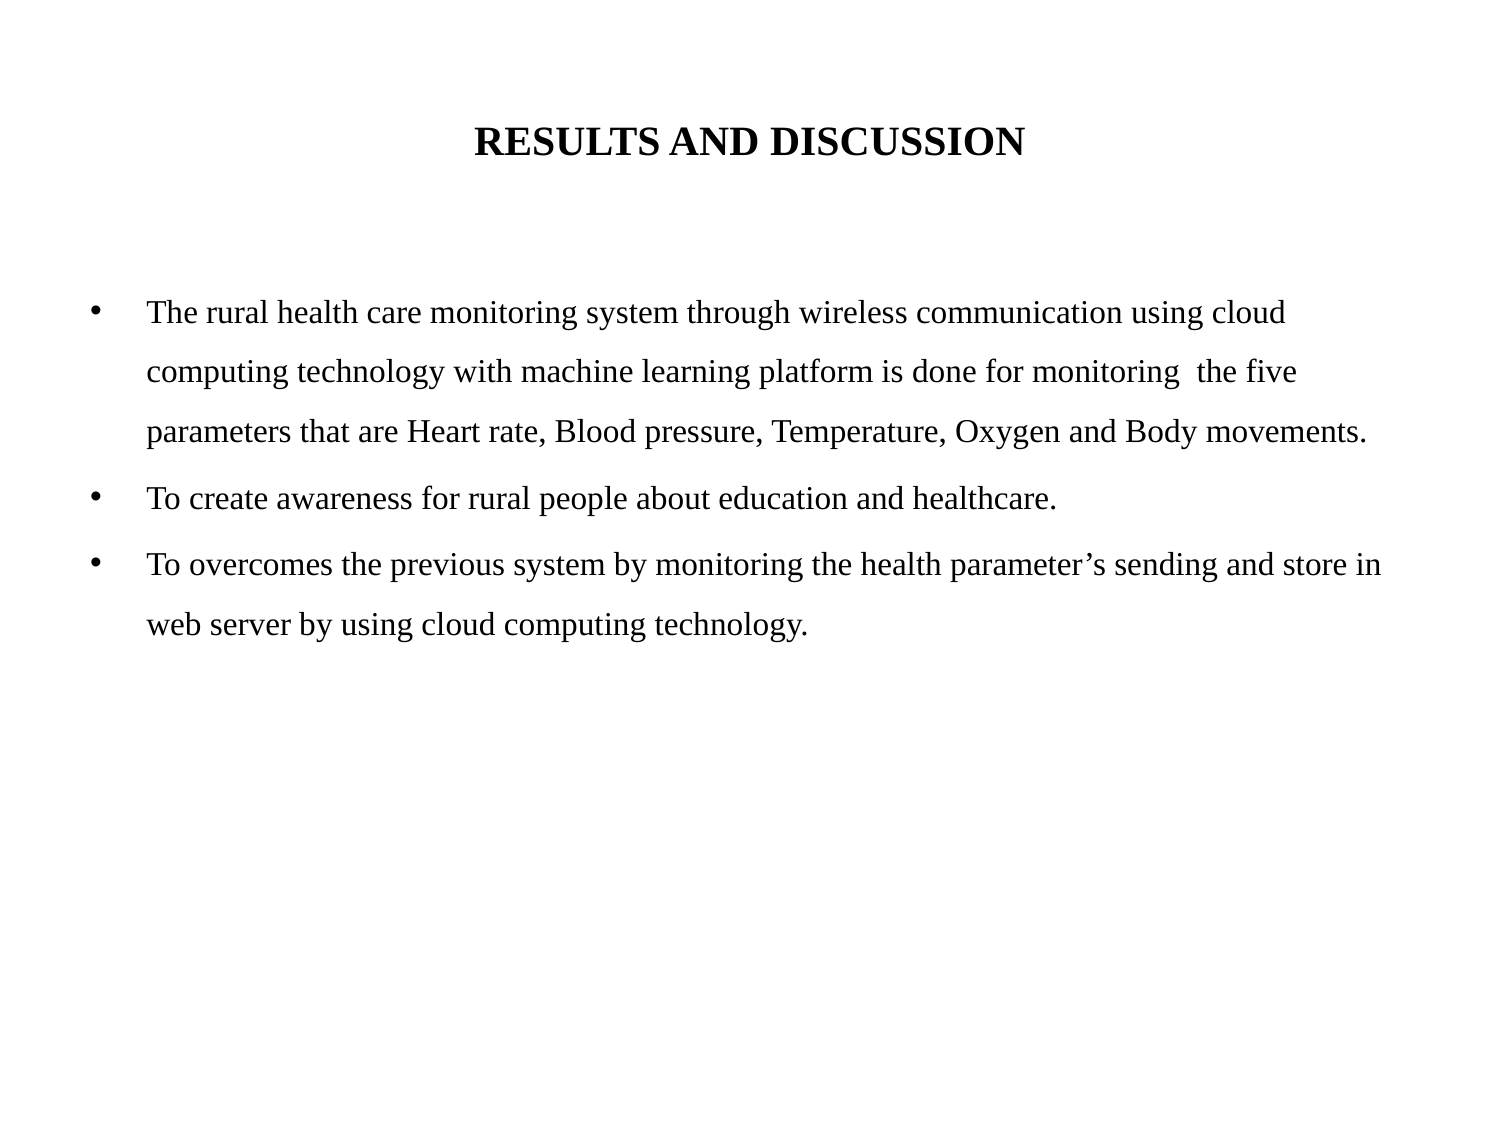

# RESULTS AND DISCUSSION
The rural health care monitoring system through wireless communication using cloud computing technology with machine learning platform is done for monitoring  the five parameters that are Heart rate, Blood pressure, Temperature, Oxygen and Body movements.
To create awareness for rural people about education and healthcare.
To overcomes the previous system by monitoring the health parameter’s sending and store in web server by using cloud computing technology.